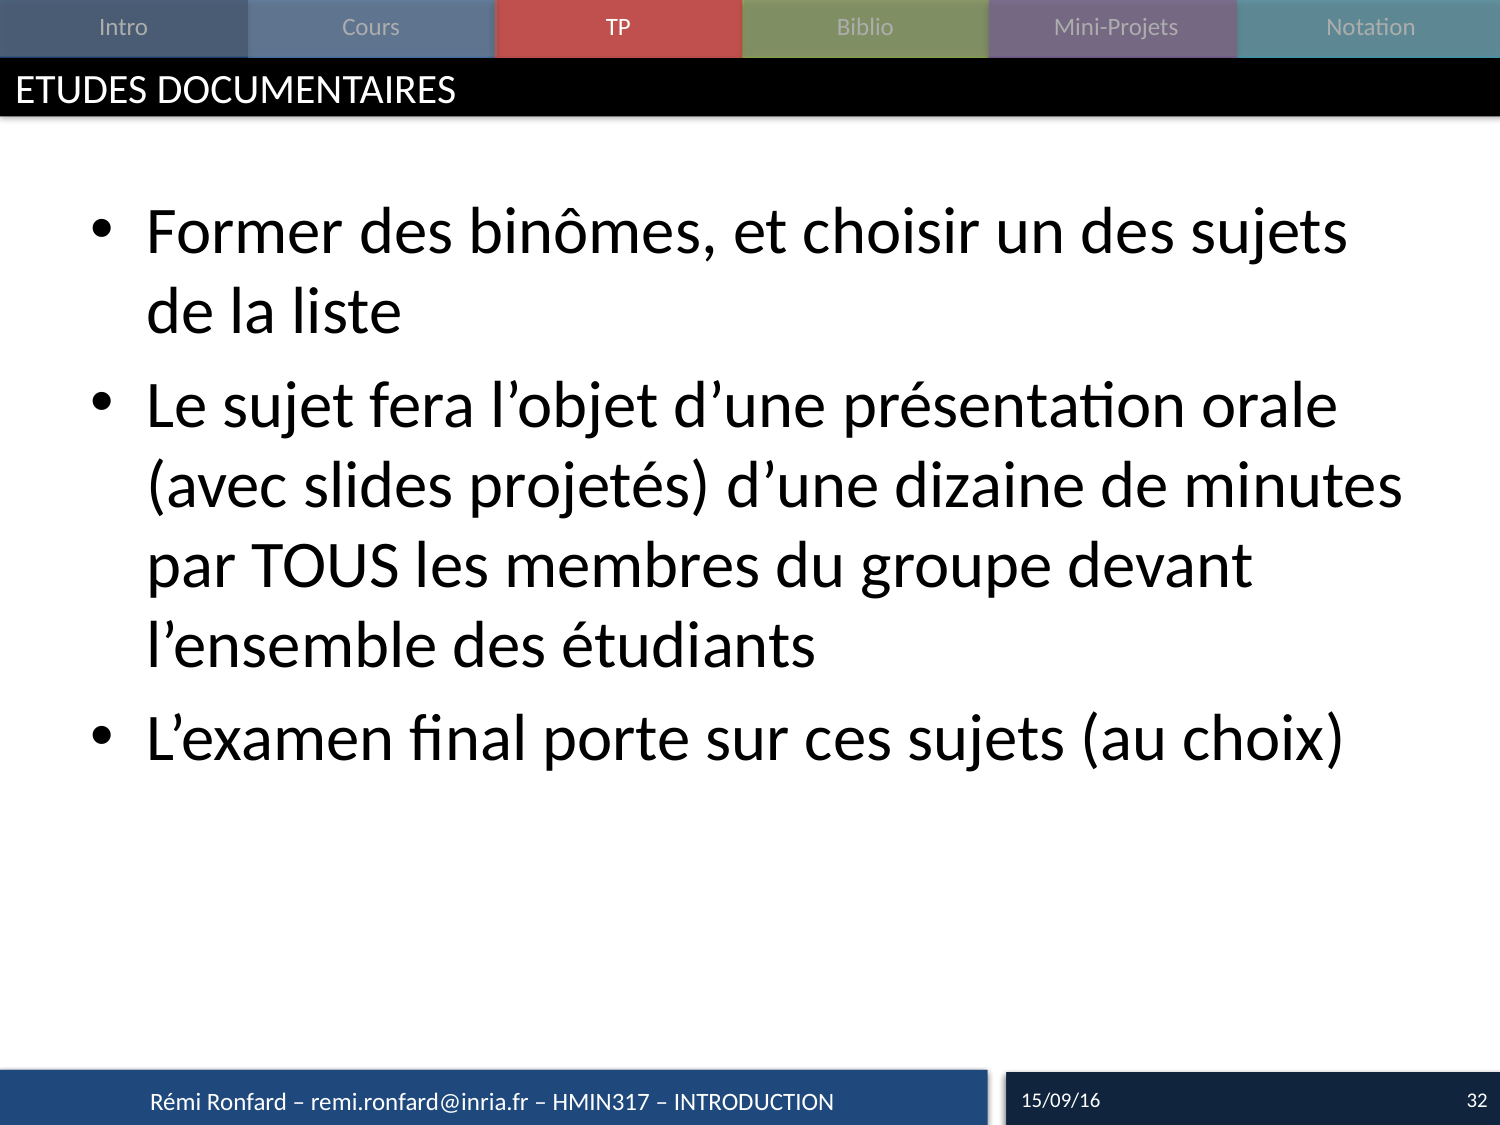

# ETUDES DOCUMENTAIRES
Former des binômes, et choisir un des sujets de la liste
Le sujet fera l’objet d’une présentation orale (avec slides projetés) d’une dizaine de minutes par TOUS les membres du groupe devant l’ensemble des étudiants
L’examen final porte sur ces sujets (au choix)

15/09/16
32
Rémi Ronfard – remi.ronfard@inria.fr – HMIN317 – INTRODUCTION